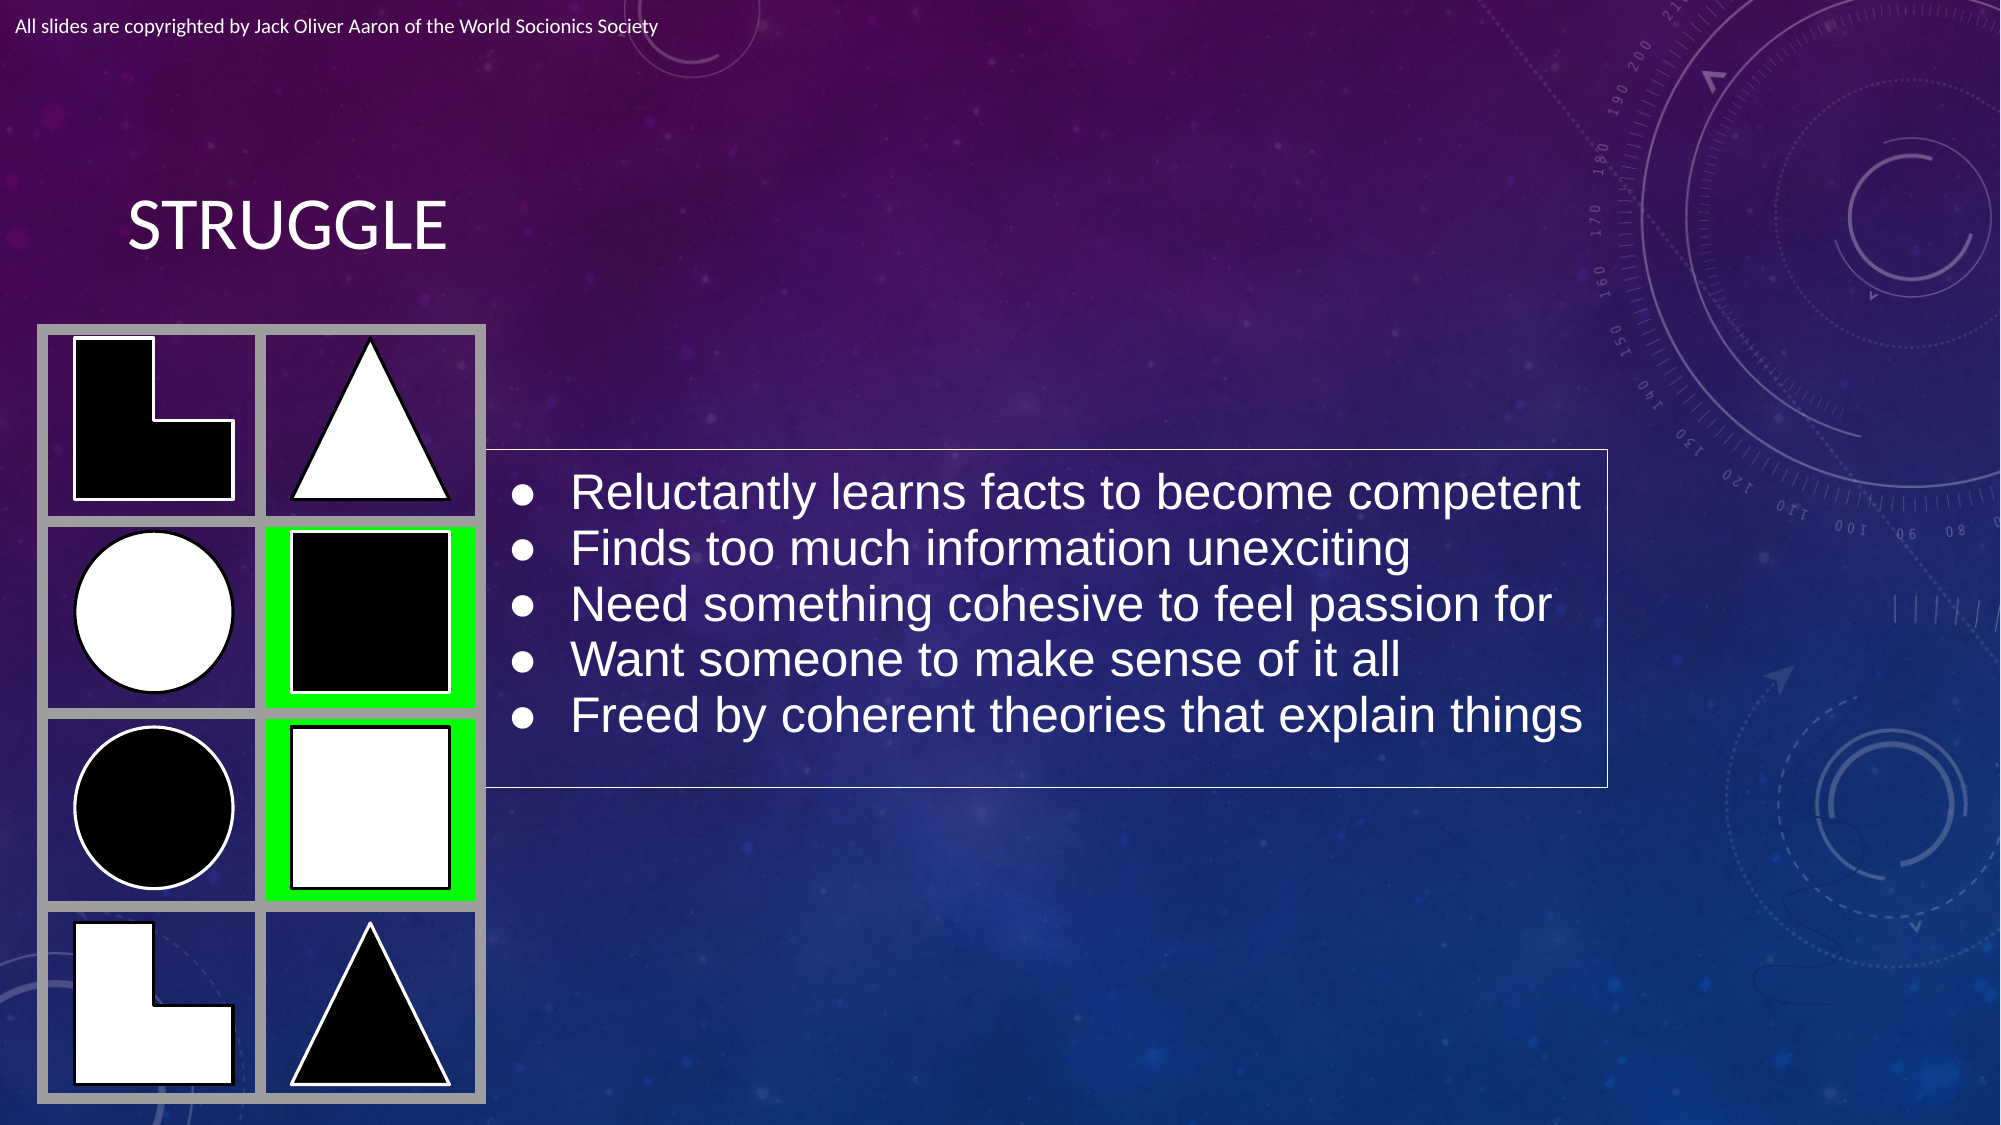

All slides are copyrighted by Jack Oliver Aaron of the World Socionics Society
# STRUGGLE
|  |  |
| --- | --- |
|  |  |
|  |  |
|  |  |

| Reluctantly learns facts to become competent Finds too much information unexciting Need something cohesive to feel passion for Want someone to make sense of it all Freed by coherent theories that explain things |
| --- |